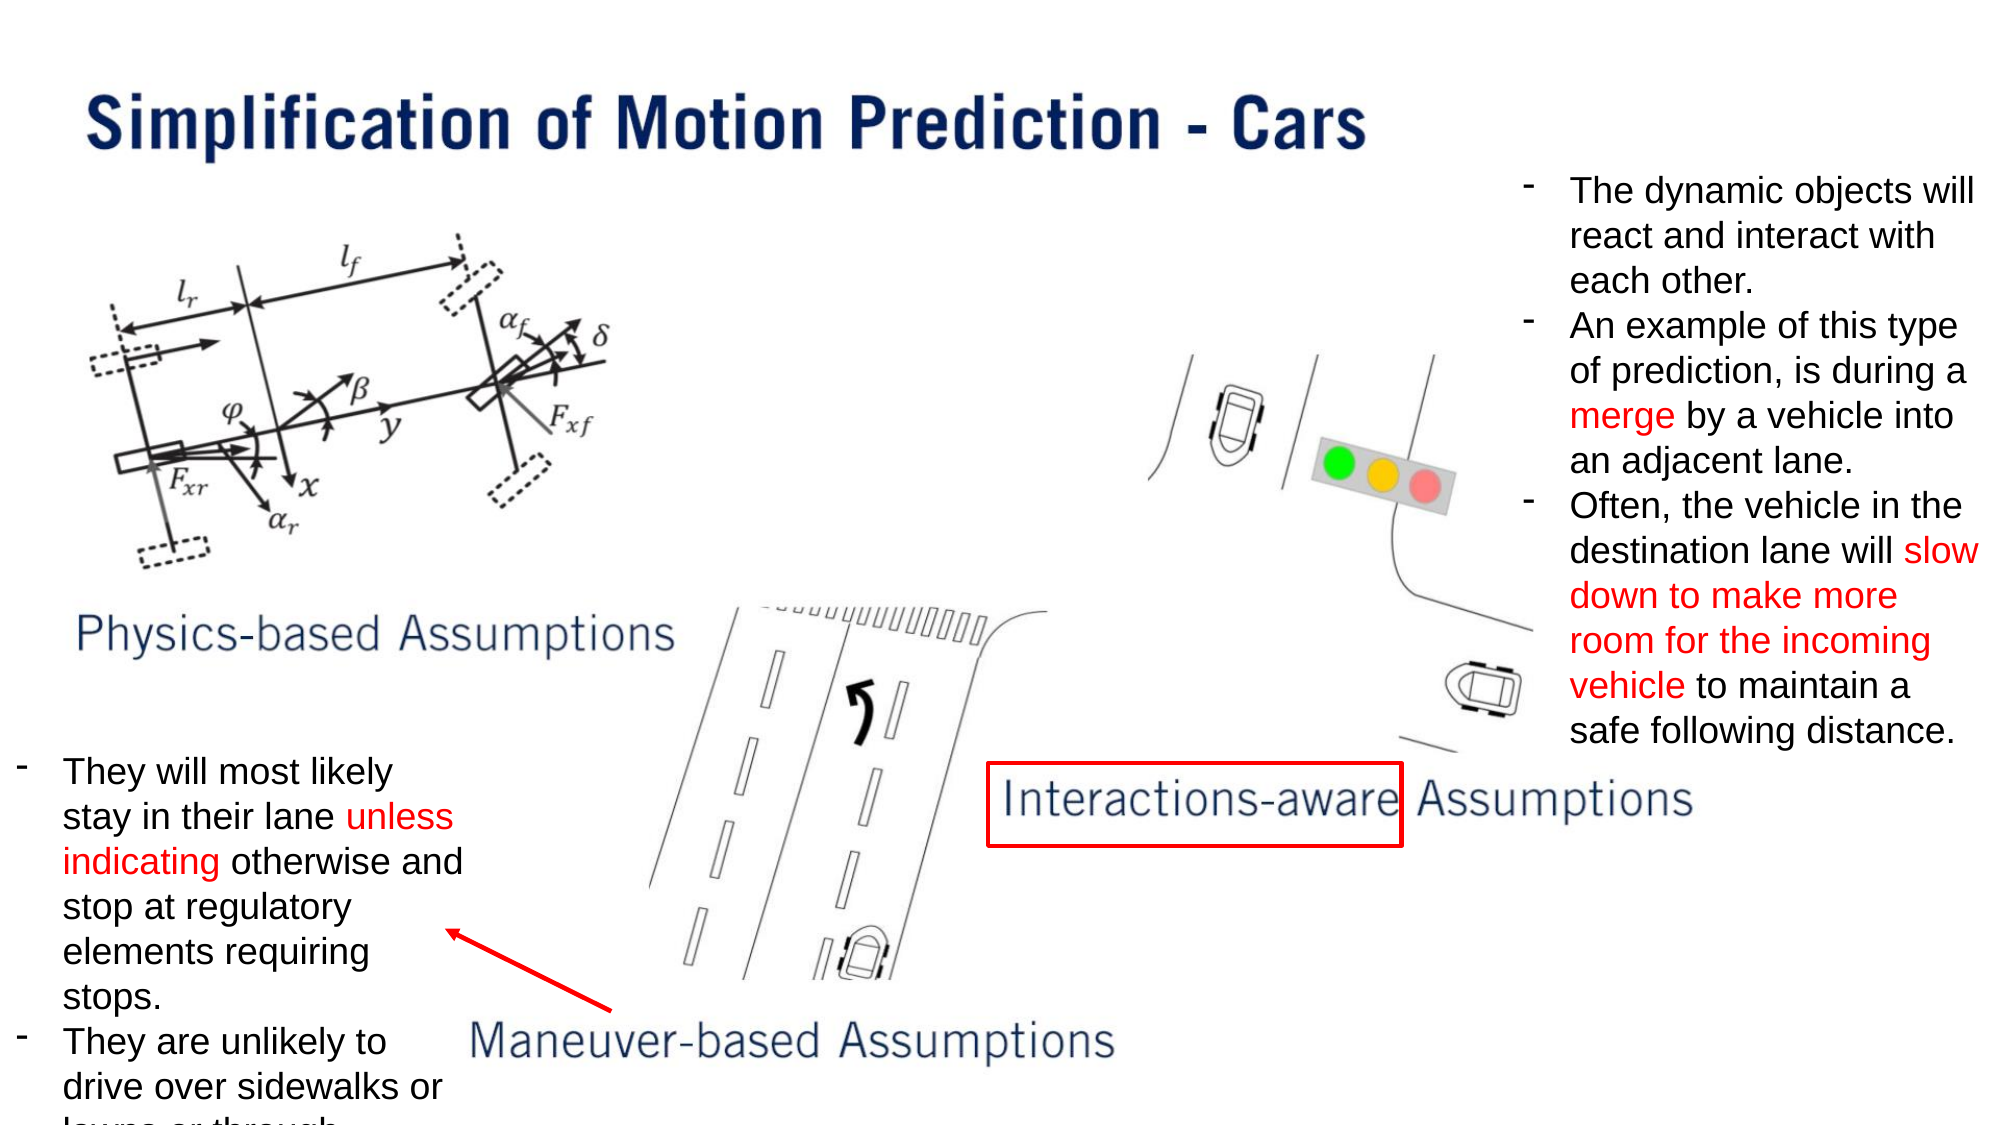

The dynamic objects will react and interact with each other.
An example of this type of prediction, is during a merge by a vehicle into an adjacent lane.
Often, the vehicle in the destination lane will slow down to make more room for the incoming vehicle to maintain a safe following distance.
They will most likely stay in their lane unless indicating otherwise and stop at regulatory elements requiring stops.
They are unlikely to drive over sidewalks or lawns or through obstacles.